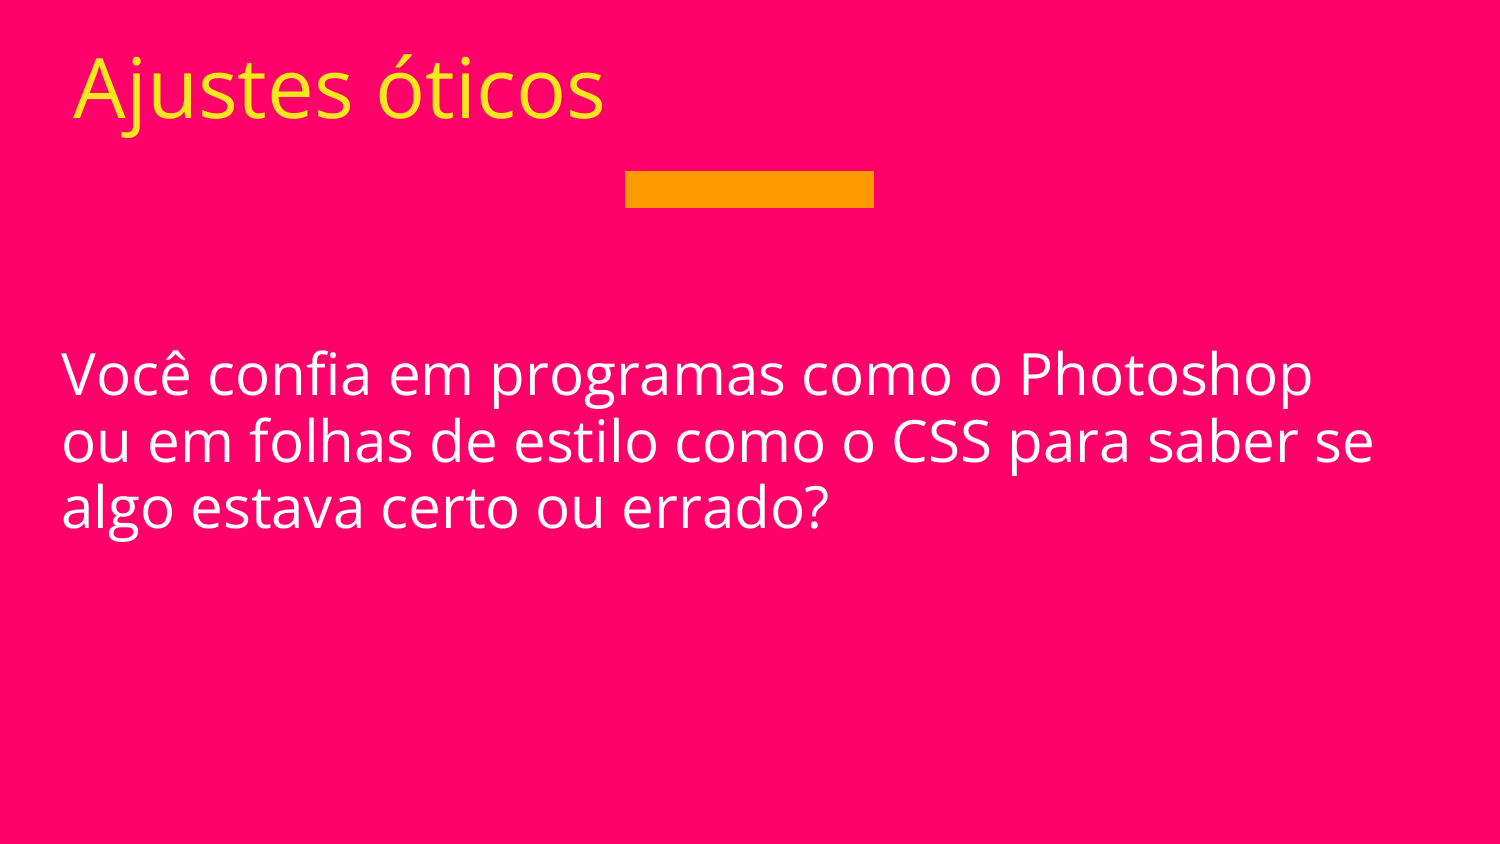

Ajustes óticos

Você confia em programas como o Photoshop ou em folhas de estilo como o CSS para saber se algo estava certo ou errado?